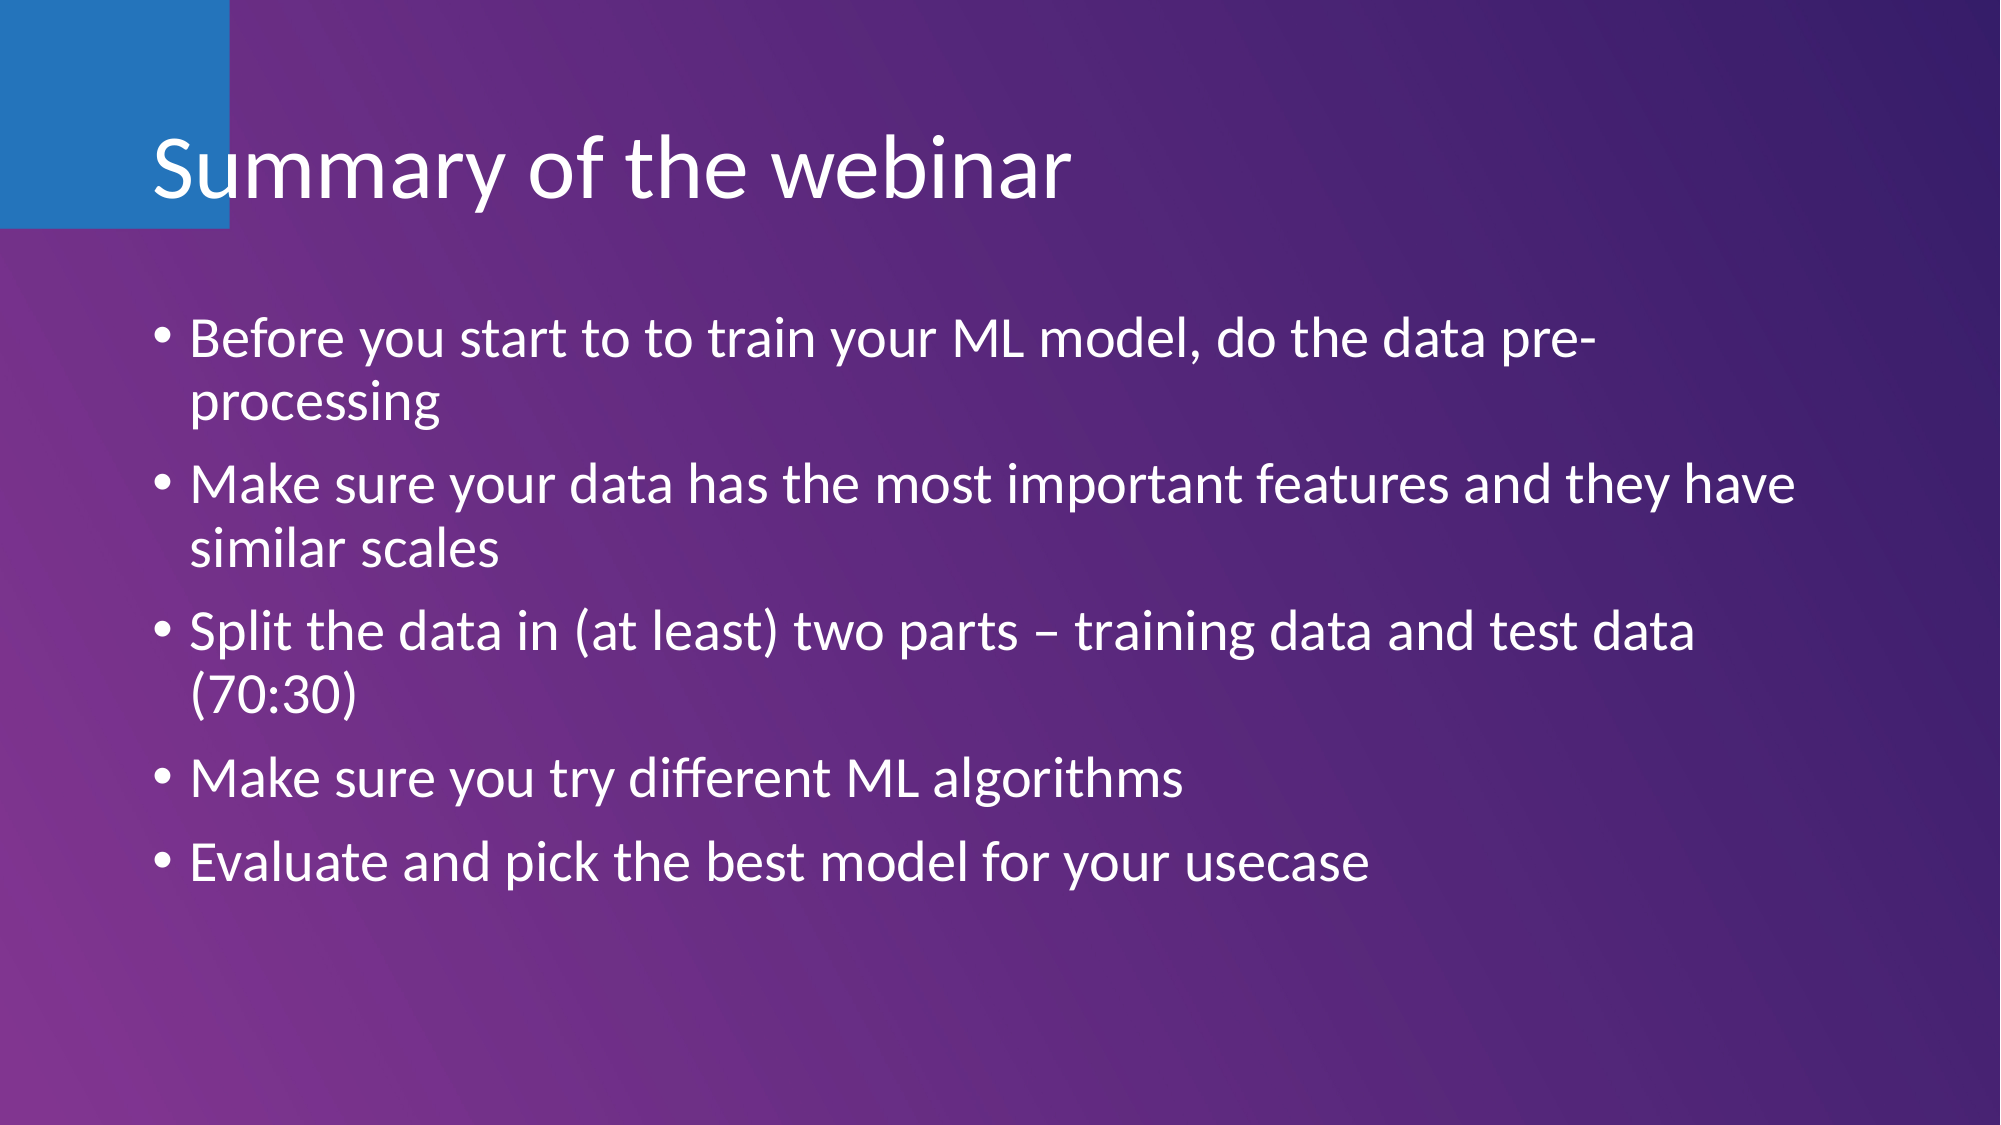

# Summary of the webinar
Before you start to to train your ML model, do the data pre-processing
Make sure your data has the most important features and they have similar scales
Split the data in (at least) two parts – training data and test data (70:30)
Make sure you try different ML algorithms
Evaluate and pick the best model for your usecase